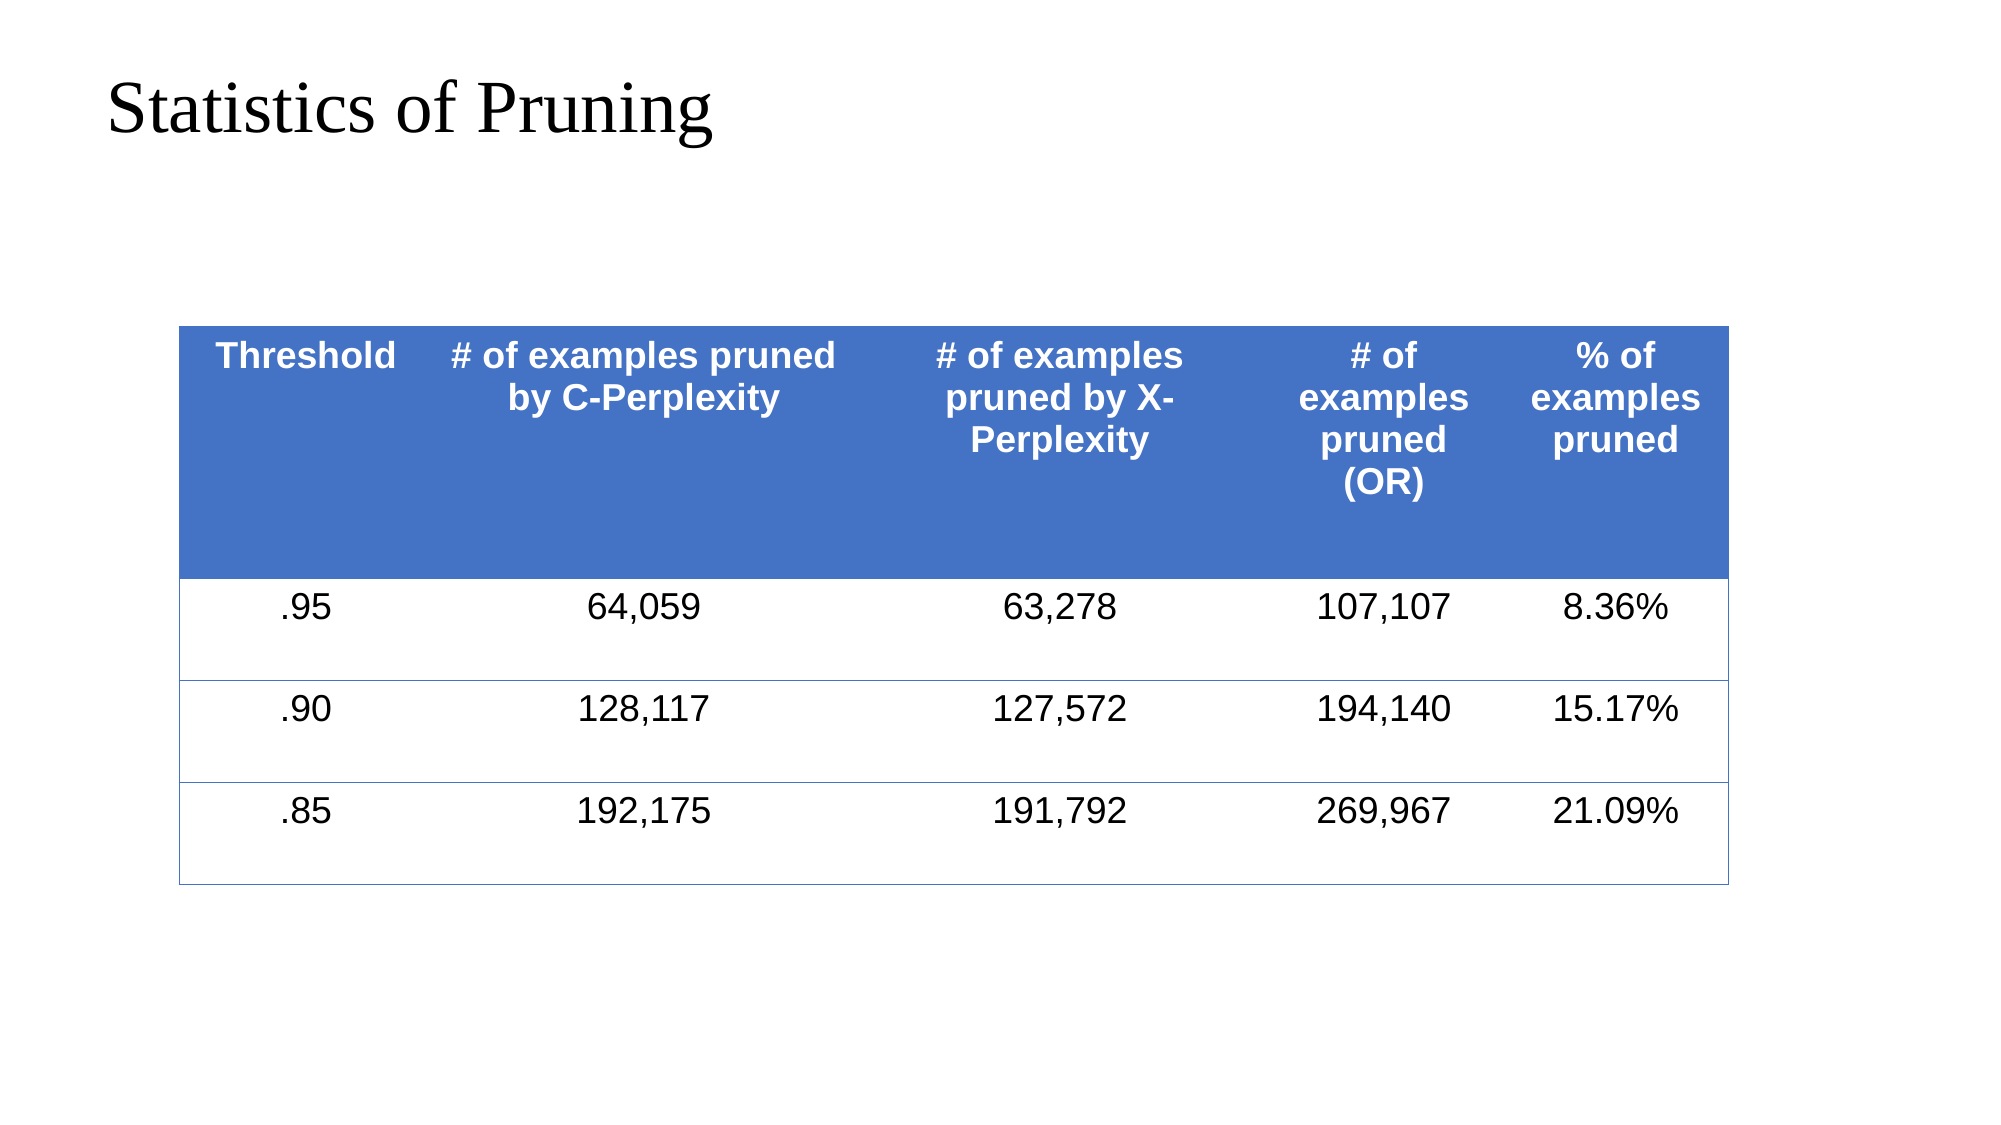

# Statistics of Pruning
| Threshold | # of examples pruned by C-Perplexity | # of examples pruned by X-Perplexity | # of examples pruned (OR) | % of examples pruned |
| --- | --- | --- | --- | --- |
| .95 | 64,059 | 63,278 | 107,107 | 8.36% |
| .90 | 128,117 | 127,572 | 194,140 | 15.17% |
| .85 | 192,175 | 191,792 | 269,967 | 21.09% |